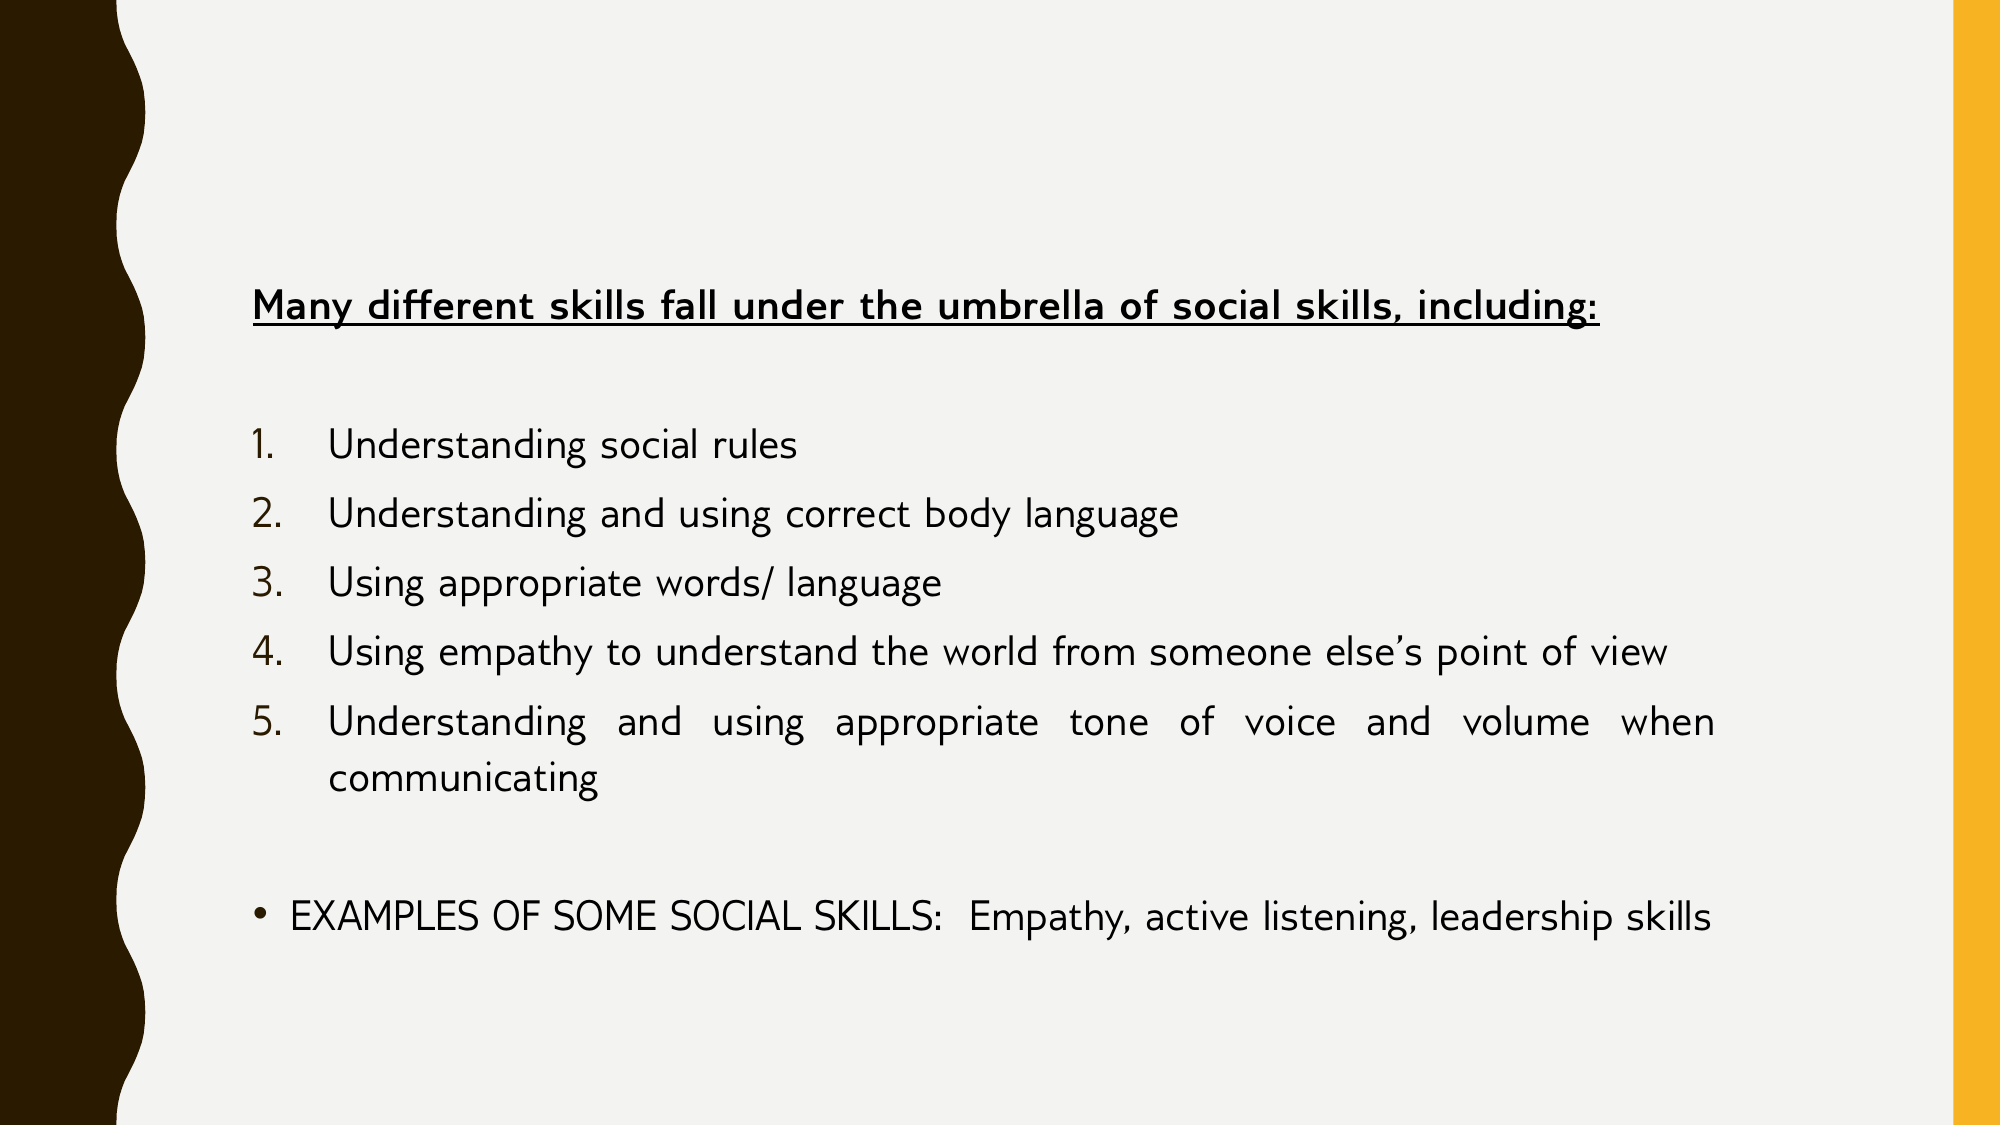

Many different skills fall under the umbrella of social skills, including:

Understanding social rules
Understanding and using correct body language
Using appropriate words/ language
Using empathy to understand the world from someone else’s point of view
Understanding and using appropriate tone of voice and volume when
communicating

EXAMPLES OF SOME SOCIAL SKILLS:  Empathy, active listening, leadership skills